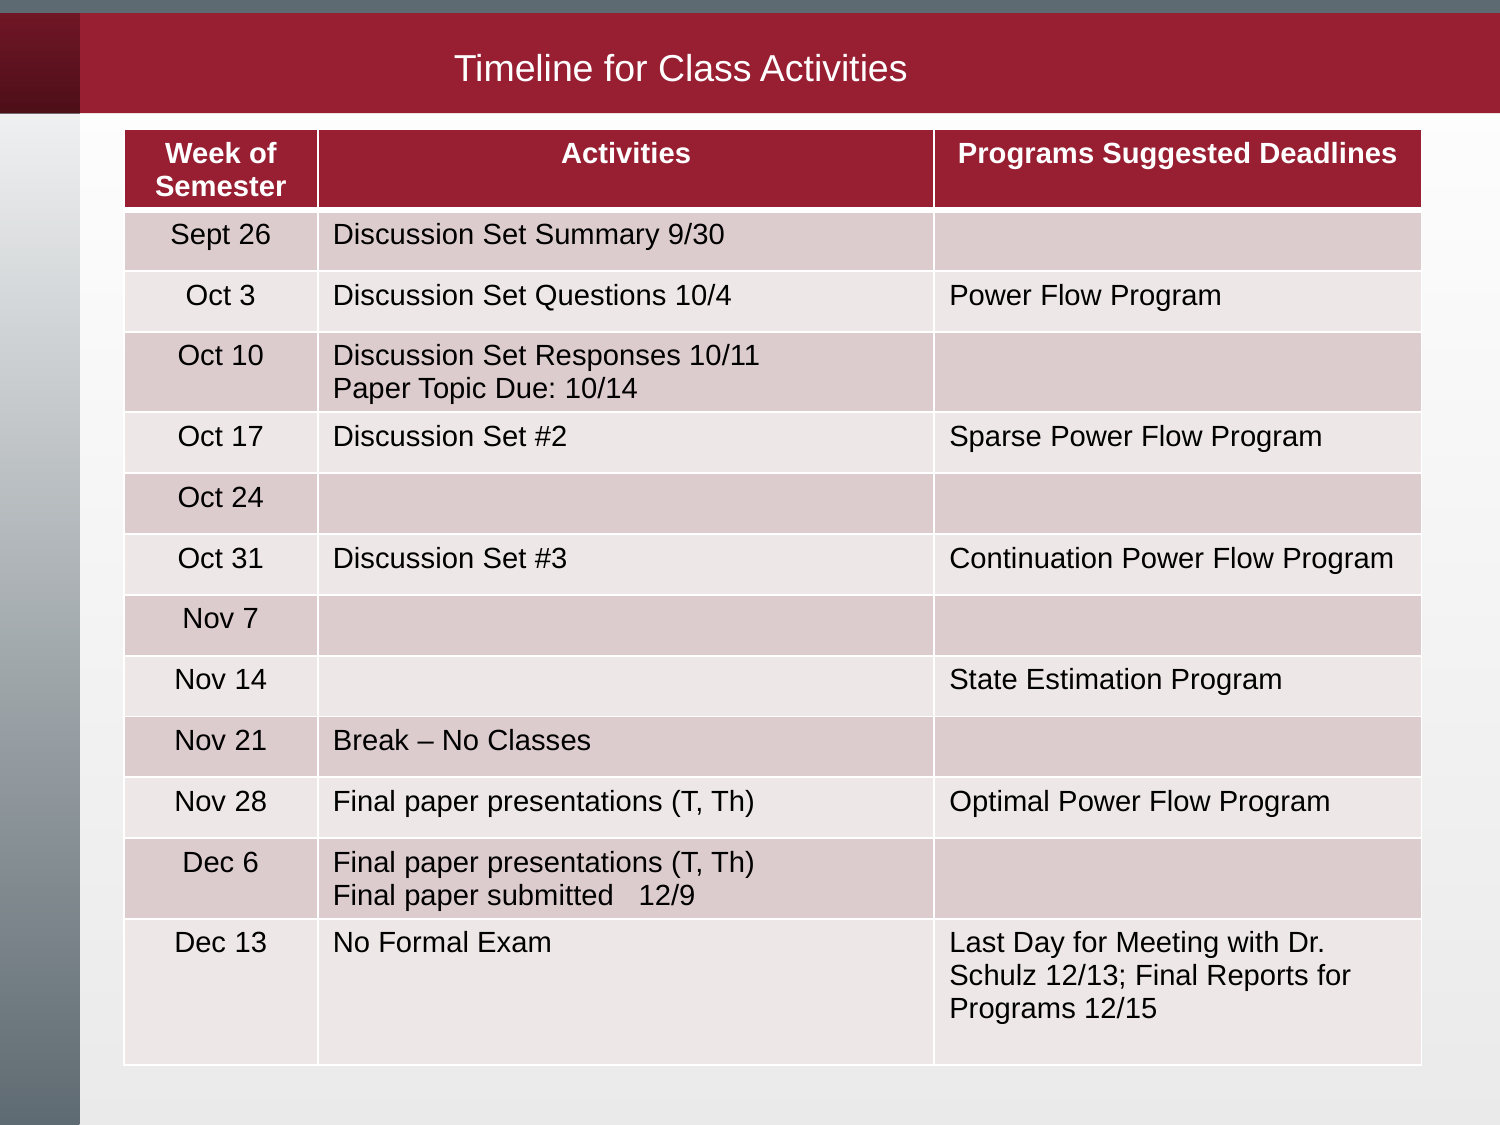

Timeline for Class Activities
| Week of Semester | Activities | Programs Suggested Deadlines |
| --- | --- | --- |
| Sept 26 | Discussion Set Summary 9/30 |  |
| Oct 3 | Discussion Set Questions 10/4 | Power Flow Program |
| Oct 10 | Discussion Set Responses 10/11 Paper Topic Due: 10/14 |  |
| Oct 17 | Discussion Set #2 | Sparse Power Flow Program |
| Oct 24 |  |  |
| Oct 31 | Discussion Set #3 | Continuation Power Flow Program |
| Nov 7 |  |  |
| Nov 14 |  | State Estimation Program |
| Nov 21 | Break – No Classes |  |
| Nov 28 | Final paper presentations (T, Th) | Optimal Power Flow Program |
| Dec 6 | Final paper presentations (T, Th) Final paper submitted 12/9 |  |
| Dec 13 | No Formal Exam | Last Day for Meeting with Dr. Schulz 12/13; Final Reports for Programs 12/15 |